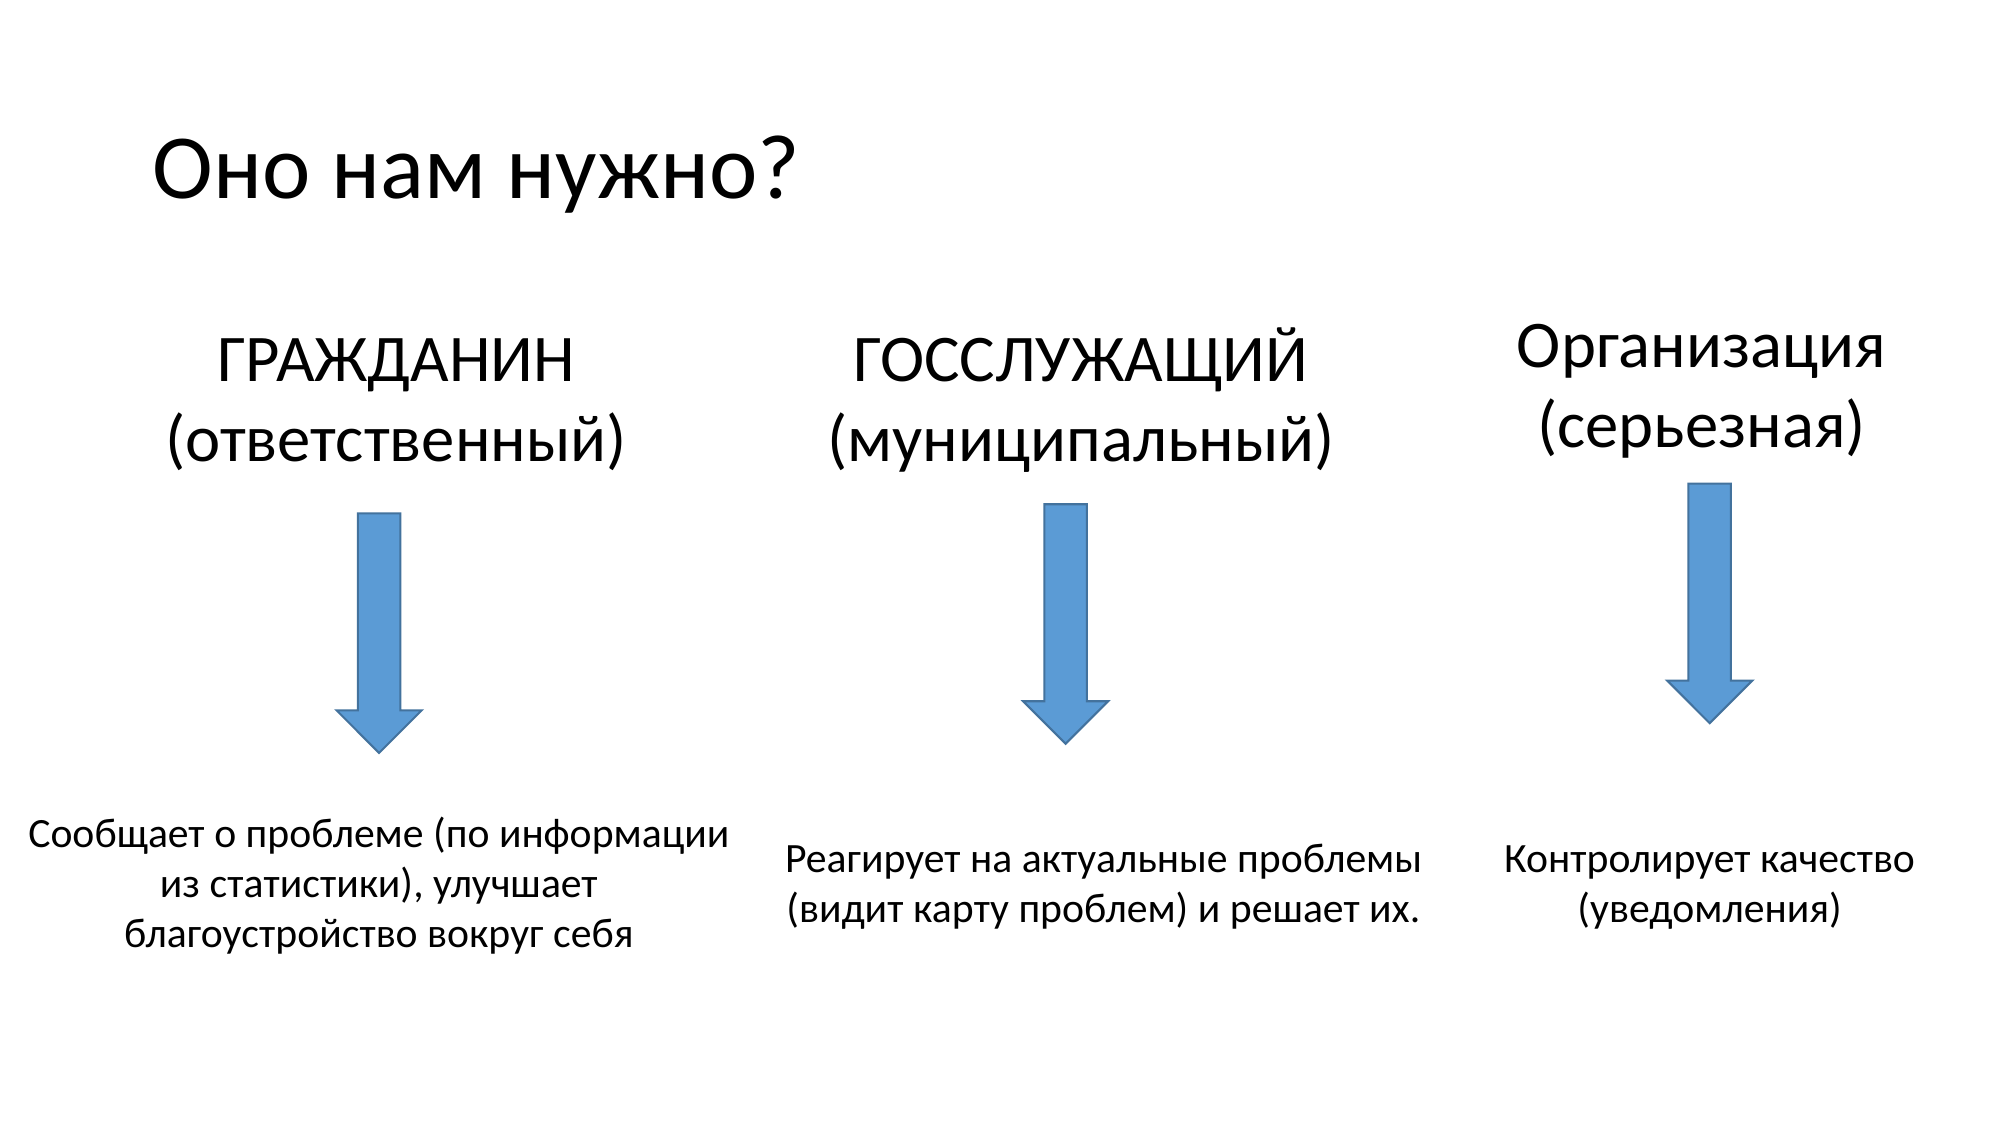

# Оно нам нужно?
Организация
(серьезная)
ГРАЖДАНИН
(ответственный)
ГОССЛУЖАЩИЙ
(муниципальный)

Сообщает о проблеме (по информации из статистики), улучшает благоустройство вокруг себя
Реагирует на актуальные проблемы (видит карту проблем) и решает их.
Контролирует качество (уведомления)